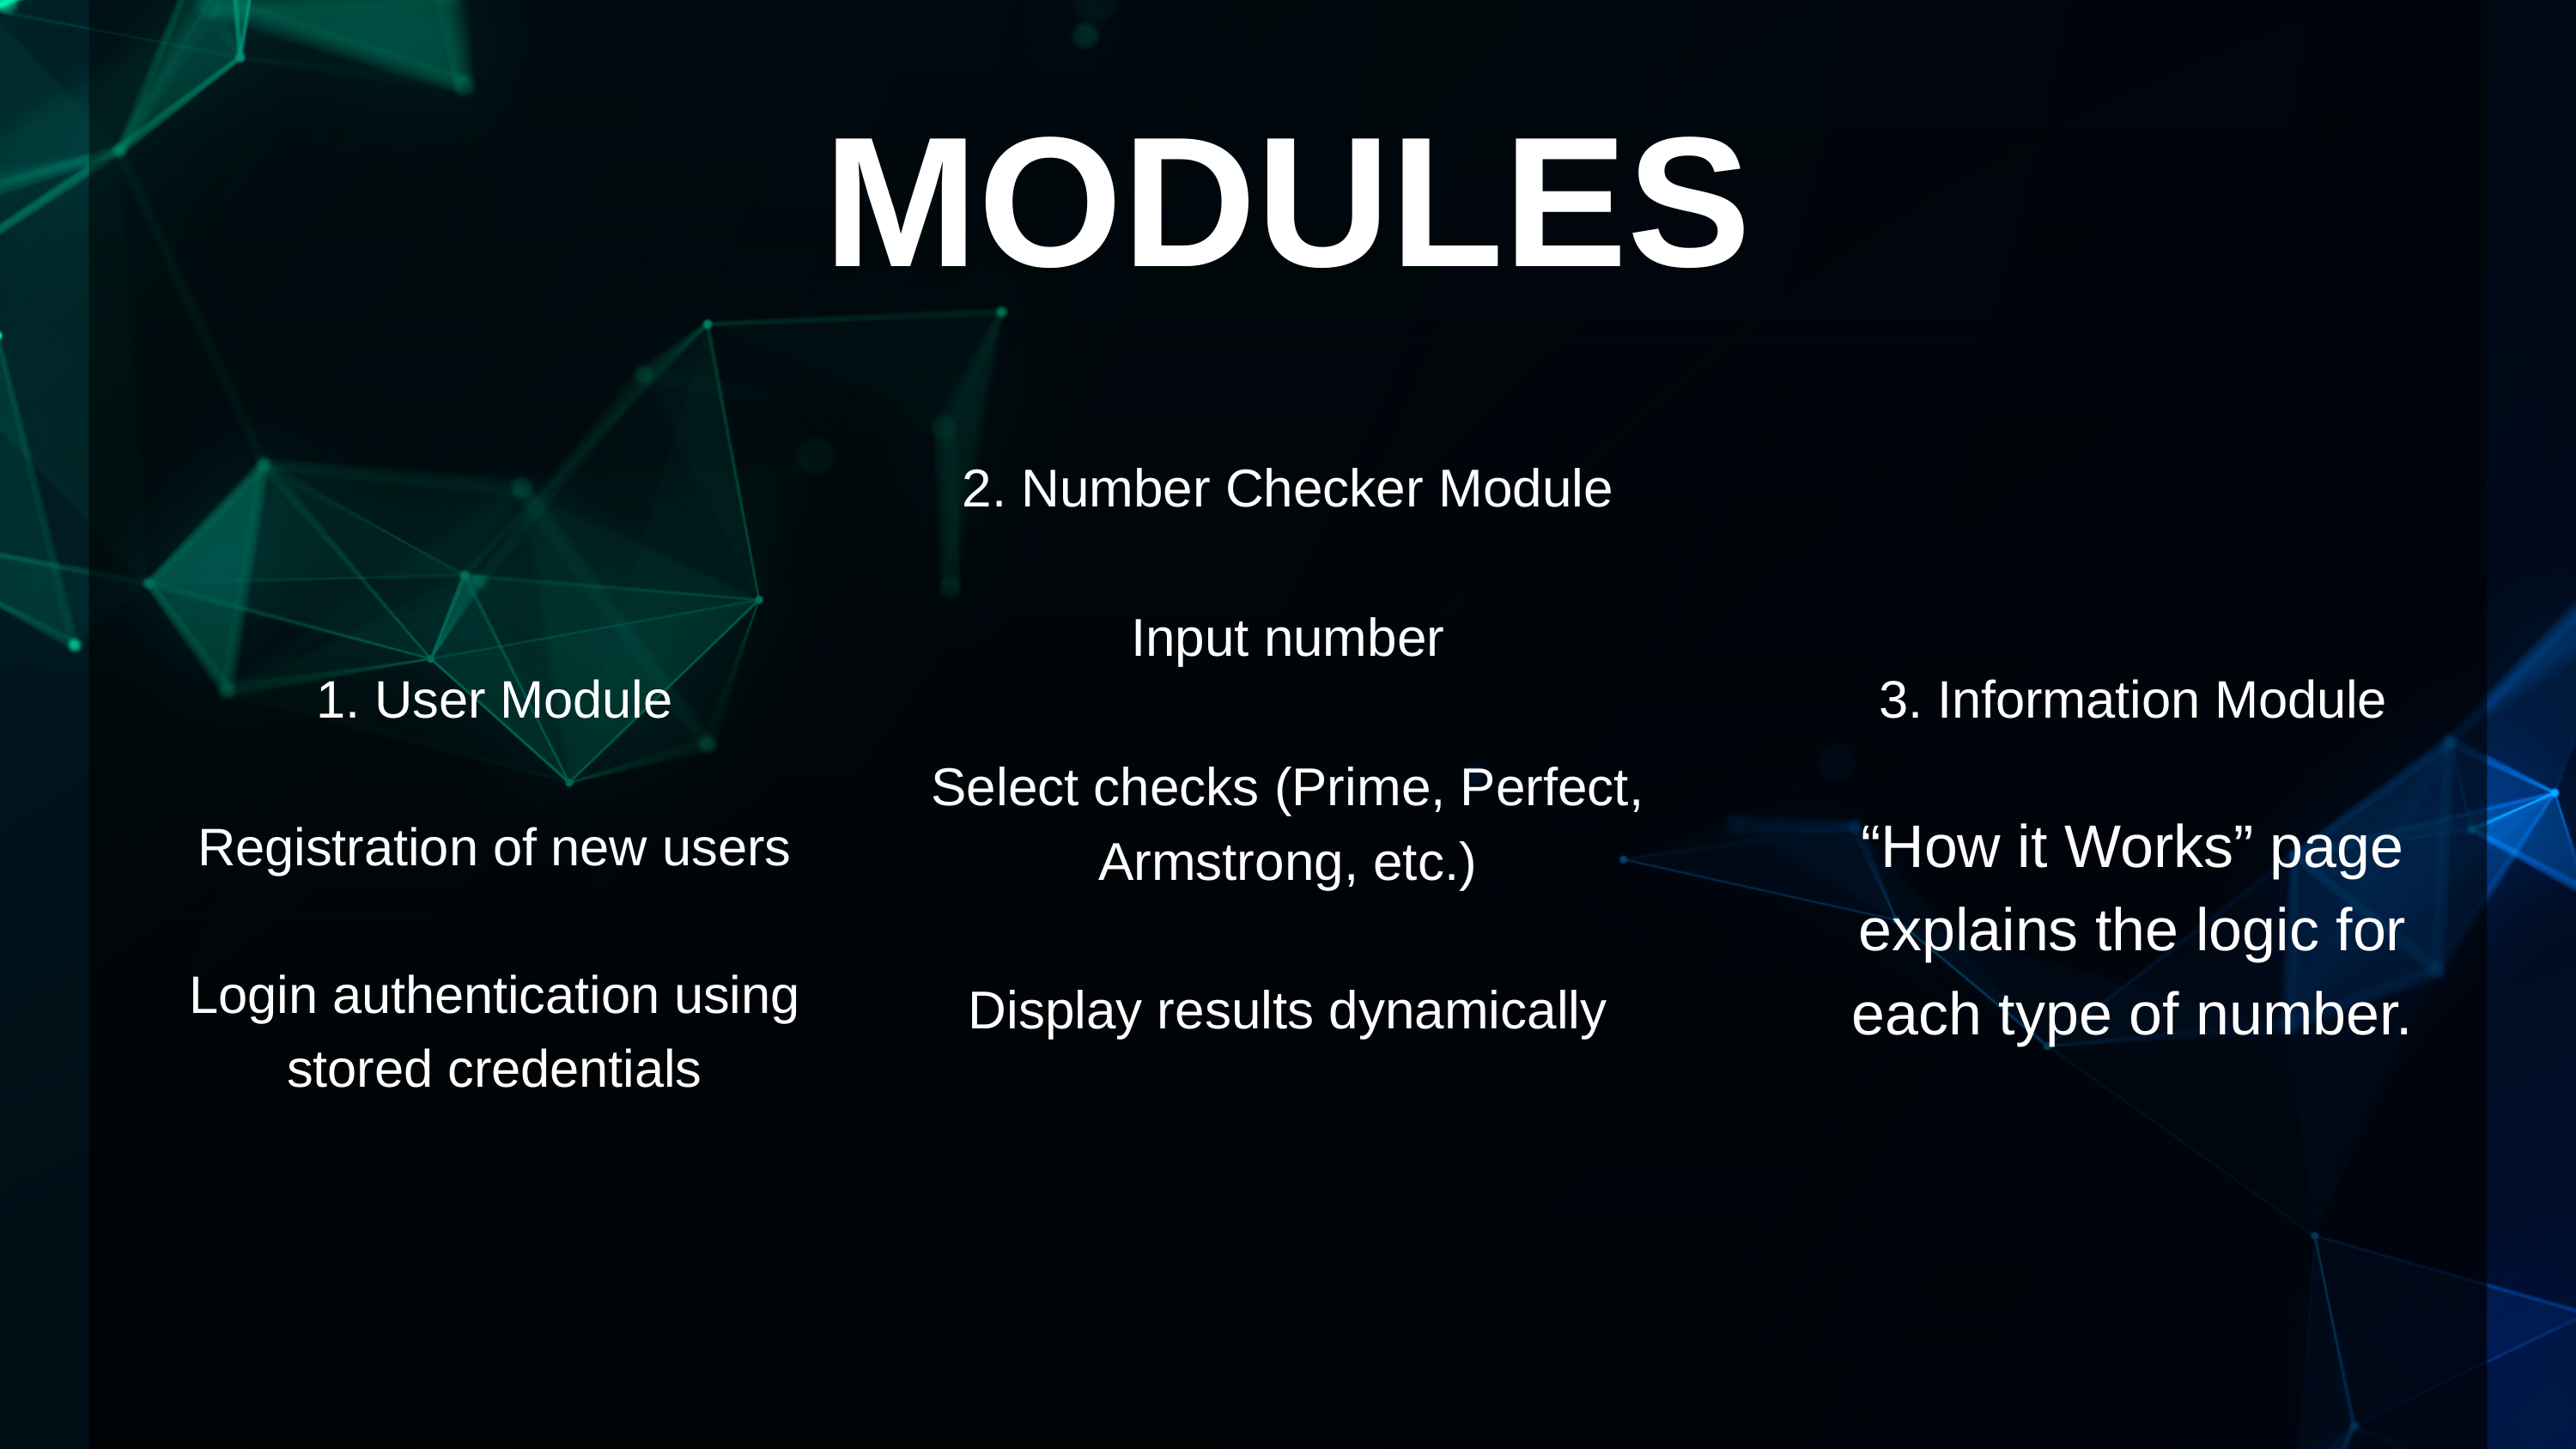

MODULES
2. Number Checker Module

Input number

Select checks (Prime, Perfect, Armstrong, etc.)

Display results dynamically
1. User Module

Registration of new users

Login authentication using stored credentials
3. Information Module

“How it Works” page explains the logic for each type of number.